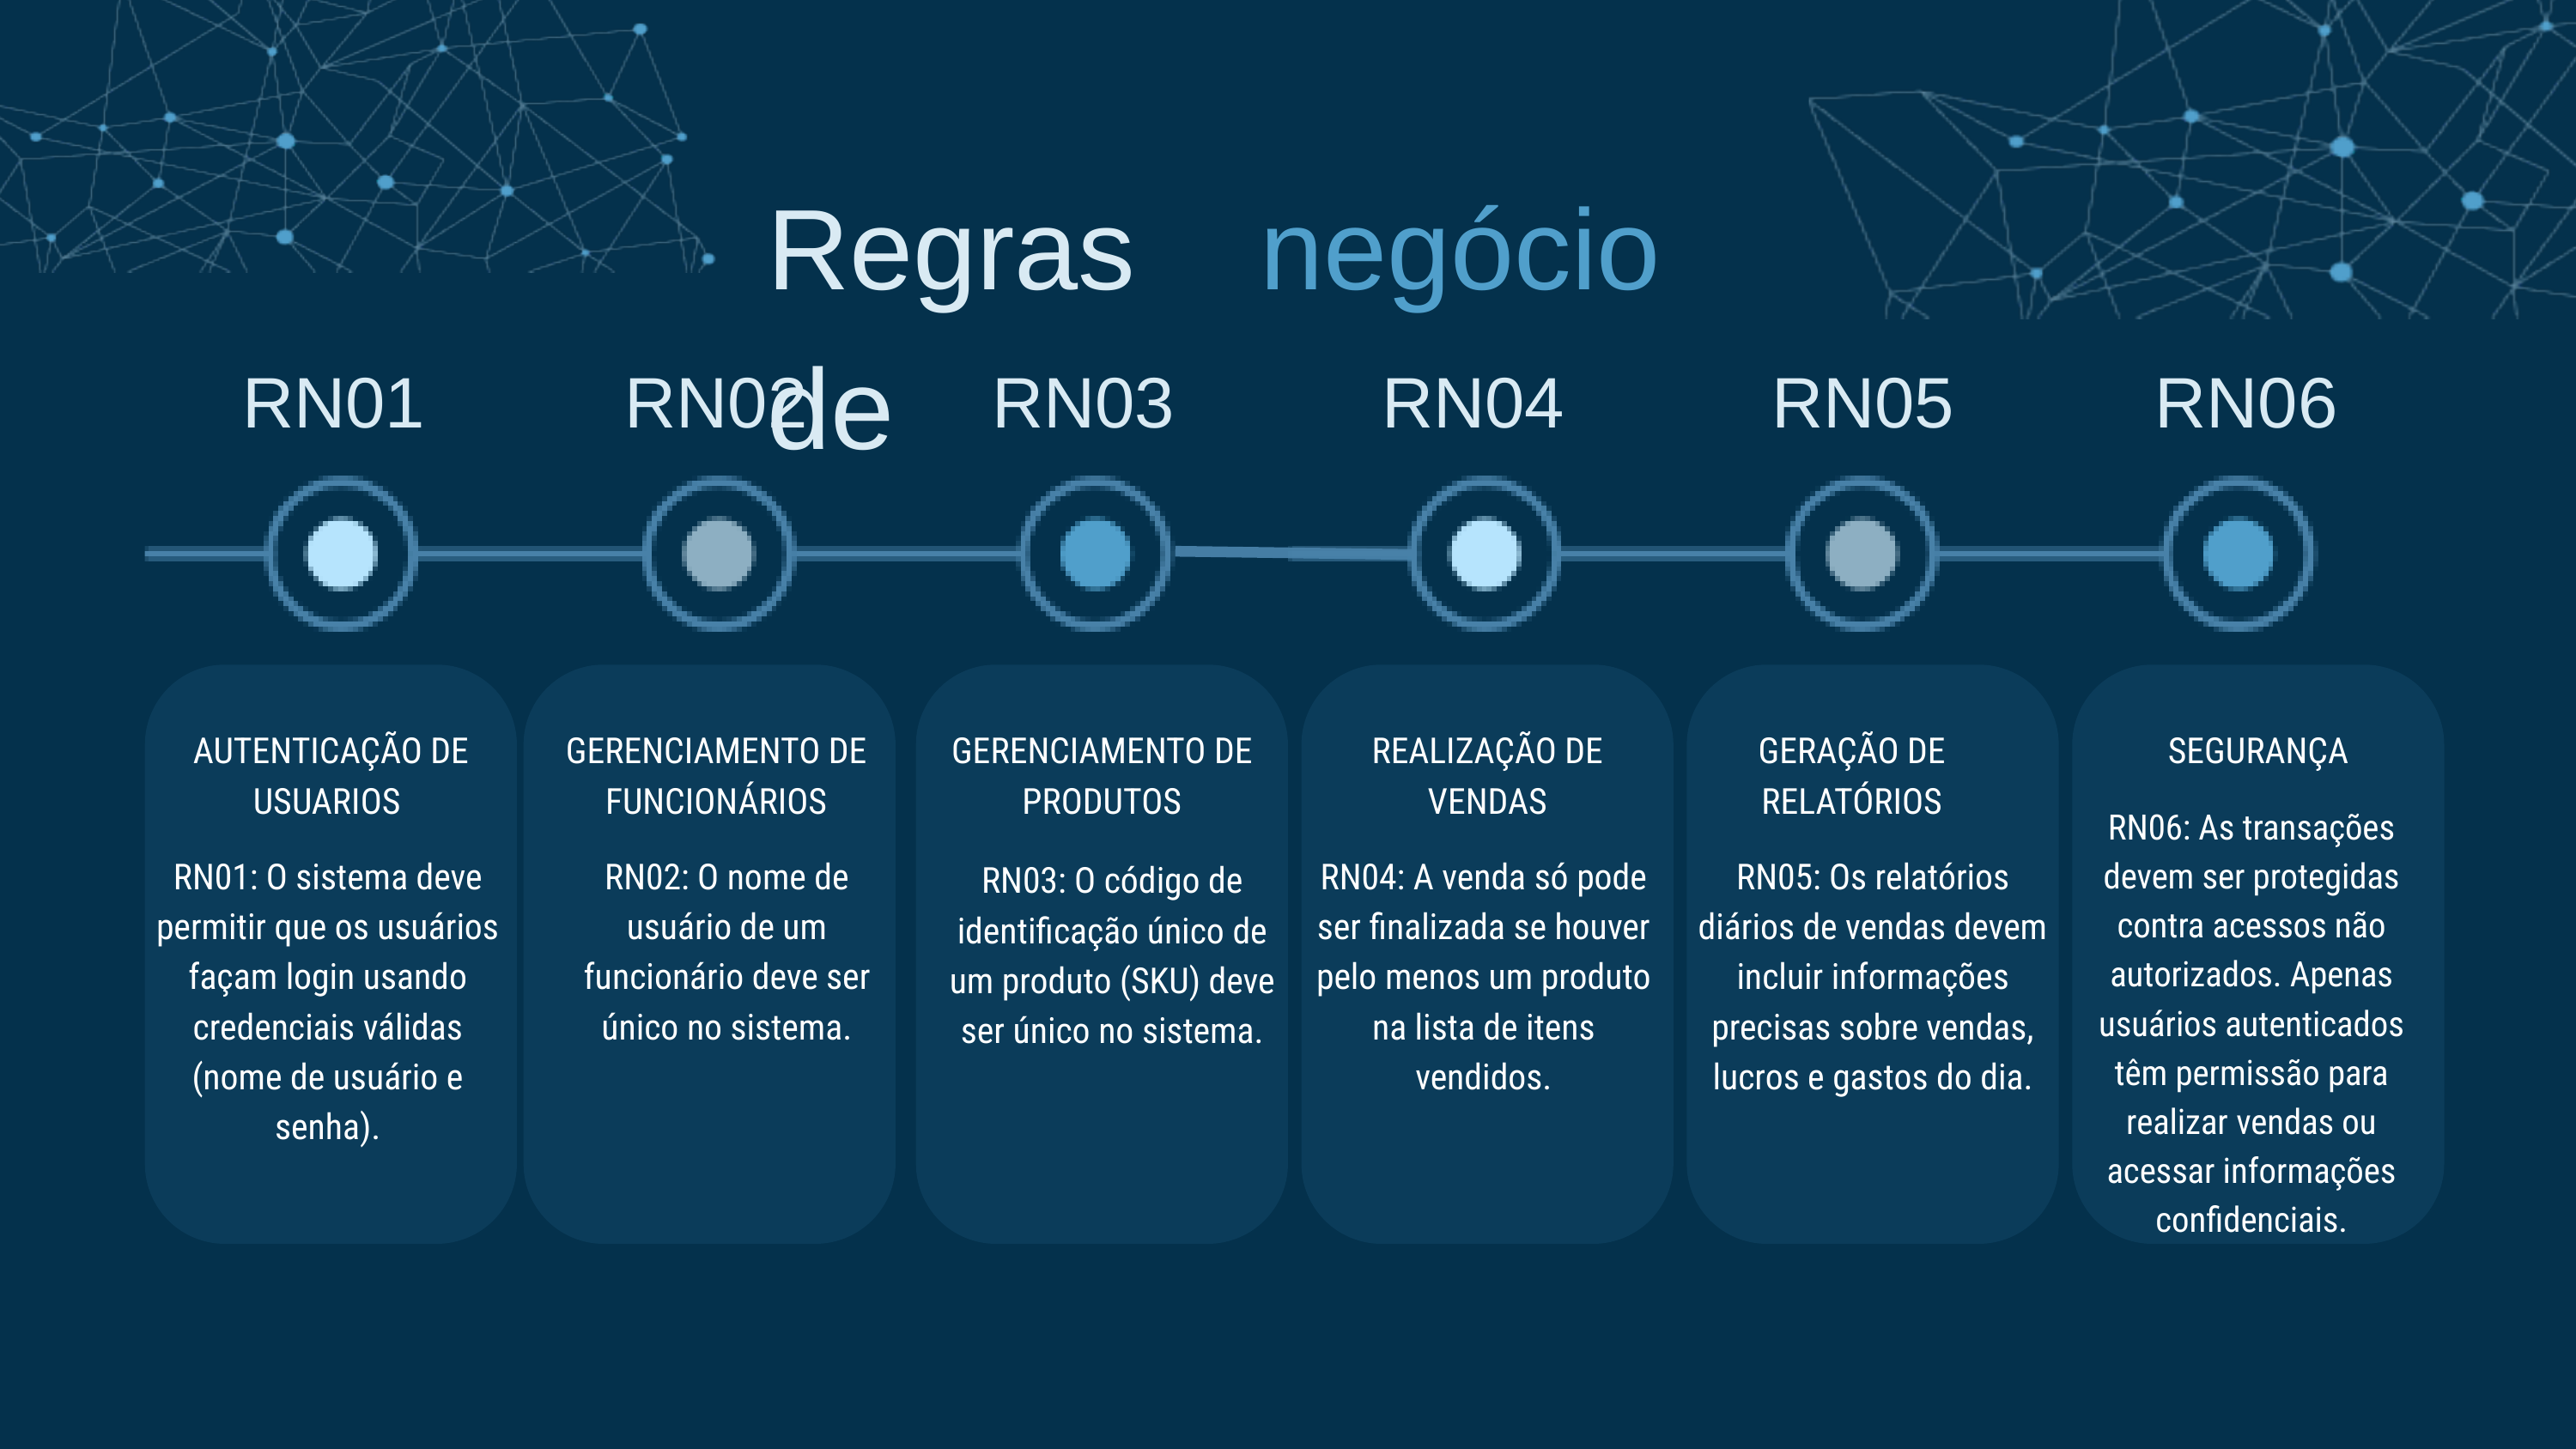

Regras de
negócio
RN01
RN02
RN03
RN04
RN05
RN06

AUTENTICAÇÃO DE USUARIOS
GERENCIAMENTO DE FUNCIONÁRIOS
GERENCIAMENTO DE PRODUTOS
REALIZAÇÃO DE VENDAS
GERAÇÃO DE RELATÓRIOS
SEGURANÇA
RN06: As transações devem ser protegidas contra acessos não autorizados. Apenas usuários autenticados têm permissão para realizar vendas ou acessar informações confidenciais.
RN01: O sistema deve permitir que os usuários façam login usando credenciais válidas (nome de usuário e senha).
RN02: O nome de usuário de um funcionário deve ser único no sistema.
RN04: A venda só pode ser finalizada se houver pelo menos um produto na lista de itens vendidos.
RN05: Os relatórios diários de vendas devem incluir informações precisas sobre vendas, lucros e gastos do dia.
RN03: O código de identificação único de um produto (SKU) deve ser único no sistema.